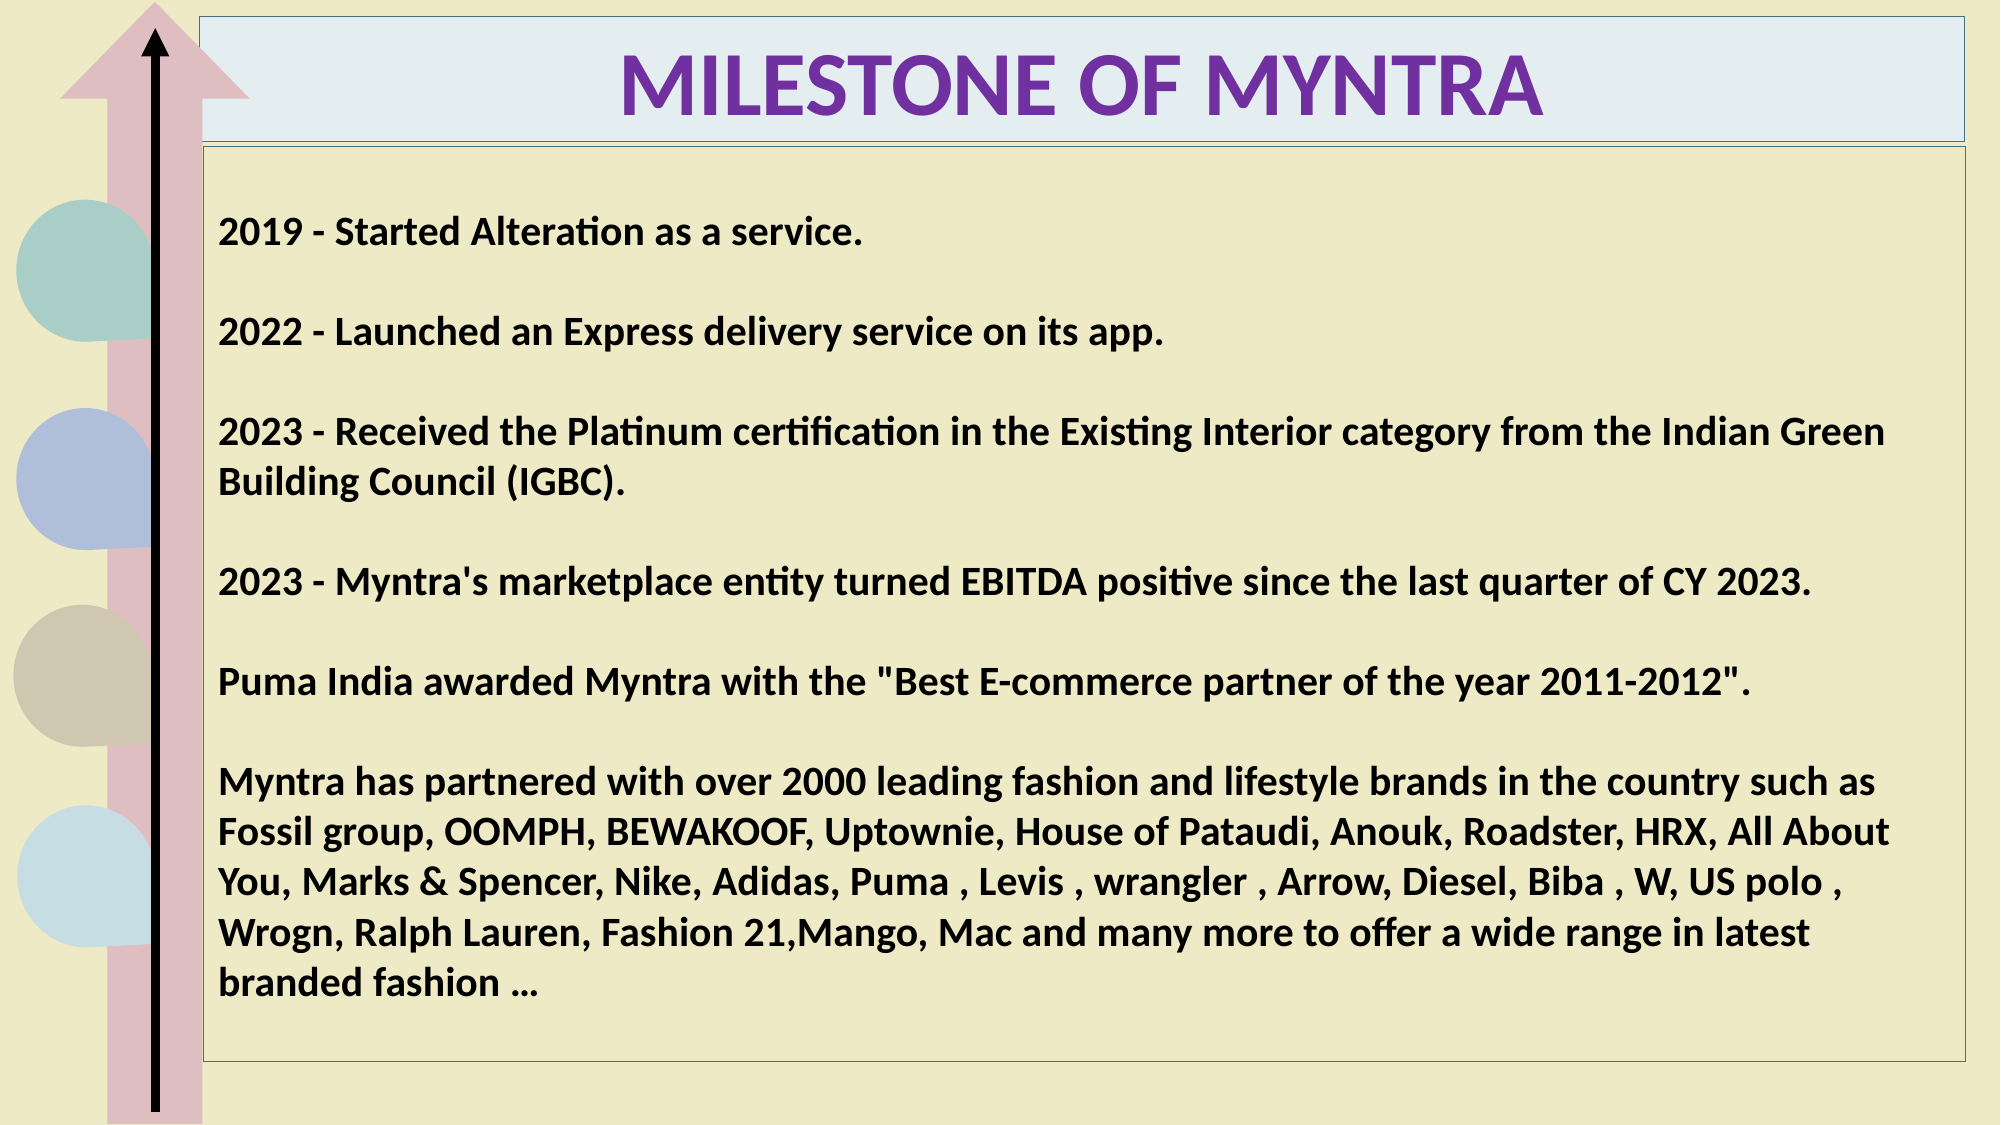

MILESTONE OF MYNTRA

2019 - Started Alteration as a service.

2022 - Launched an Express delivery service on its app.

2023 - Received the Platinum certification in the Existing Interior category from the Indian Green Building Council (IGBC).

2023 - Myntra's marketplace entity turned EBITDA positive since the last quarter of CY 2023.

Puma India awarded Myntra with the "Best E-commerce partner of the year 2011-2012".

Myntra has partnered with over 2000 leading fashion and lifestyle brands in the country such as Fossil group, OOMPH, BEWAKOOF, Uptownie, House of Pataudi, Anouk, Roadster, HRX, All About You, Marks & Spencer, Nike, Adidas, Puma , Levis , wrangler , Arrow, Diesel, Biba , W, US polo , Wrogn, Ralph Lauren, Fashion 21,Mango, Mac and many more to offer a wide range in latest branded fashion …